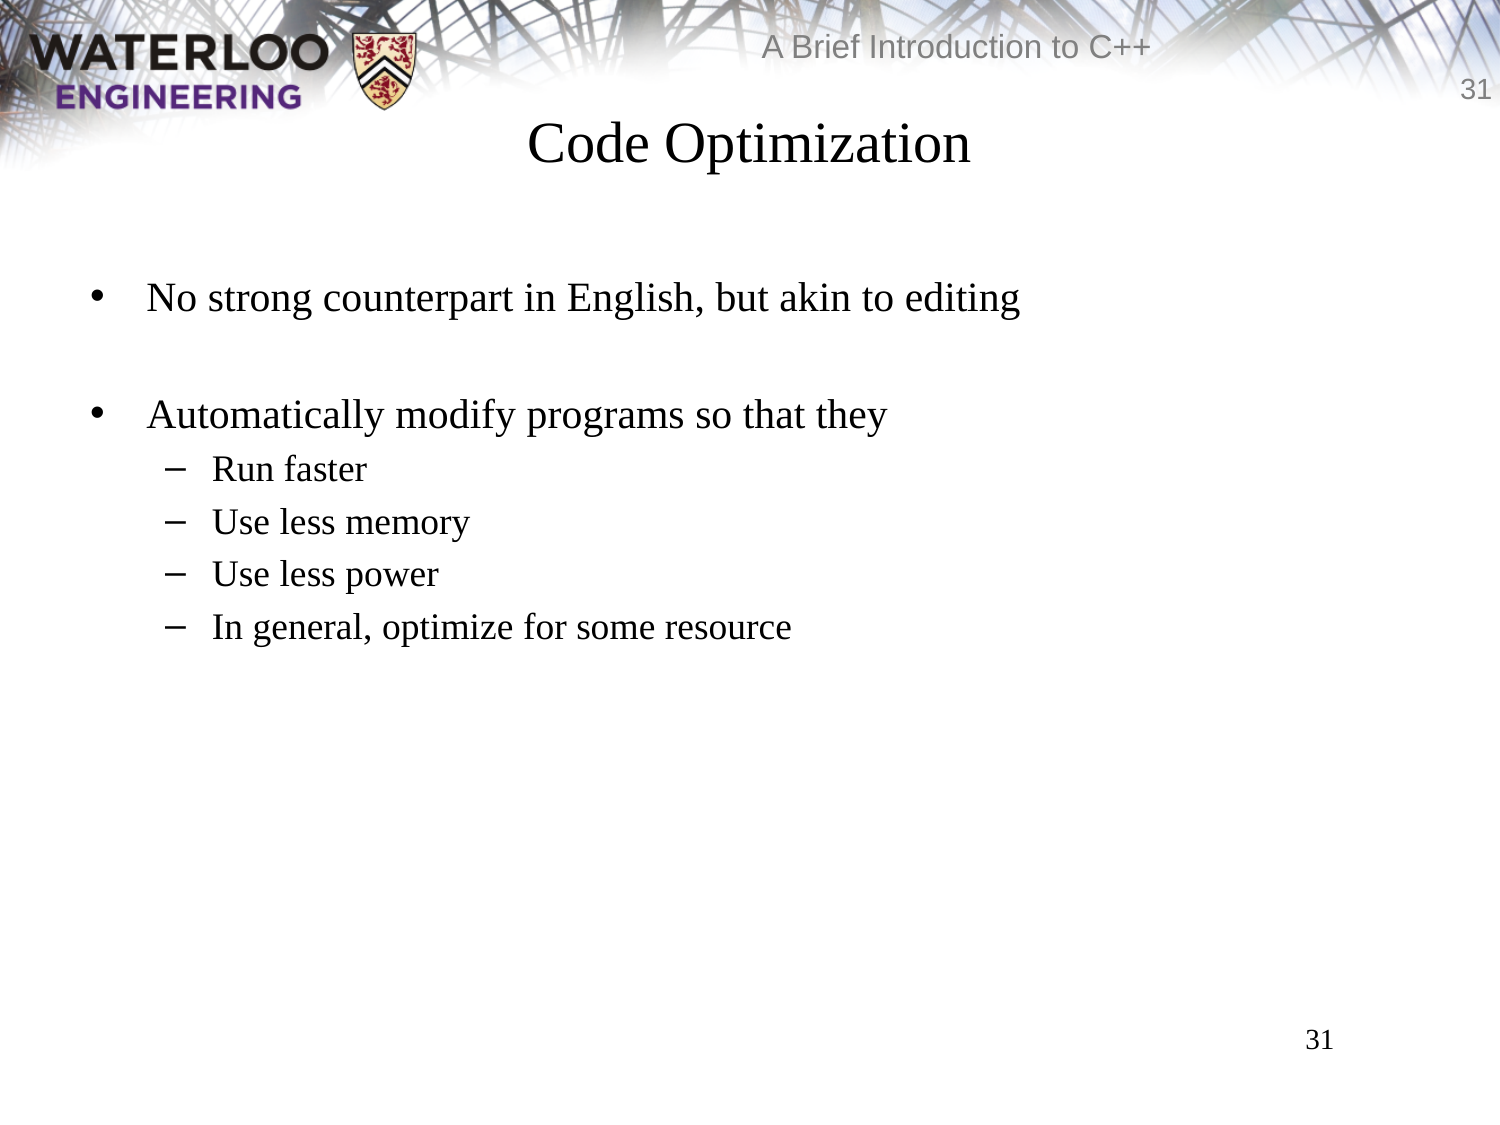

# Code Optimization
No strong counterpart in English, but akin to editing

Automatically modify programs so that they
Run faster
Use less memory
Use less power
In general, optimize for some resource
31